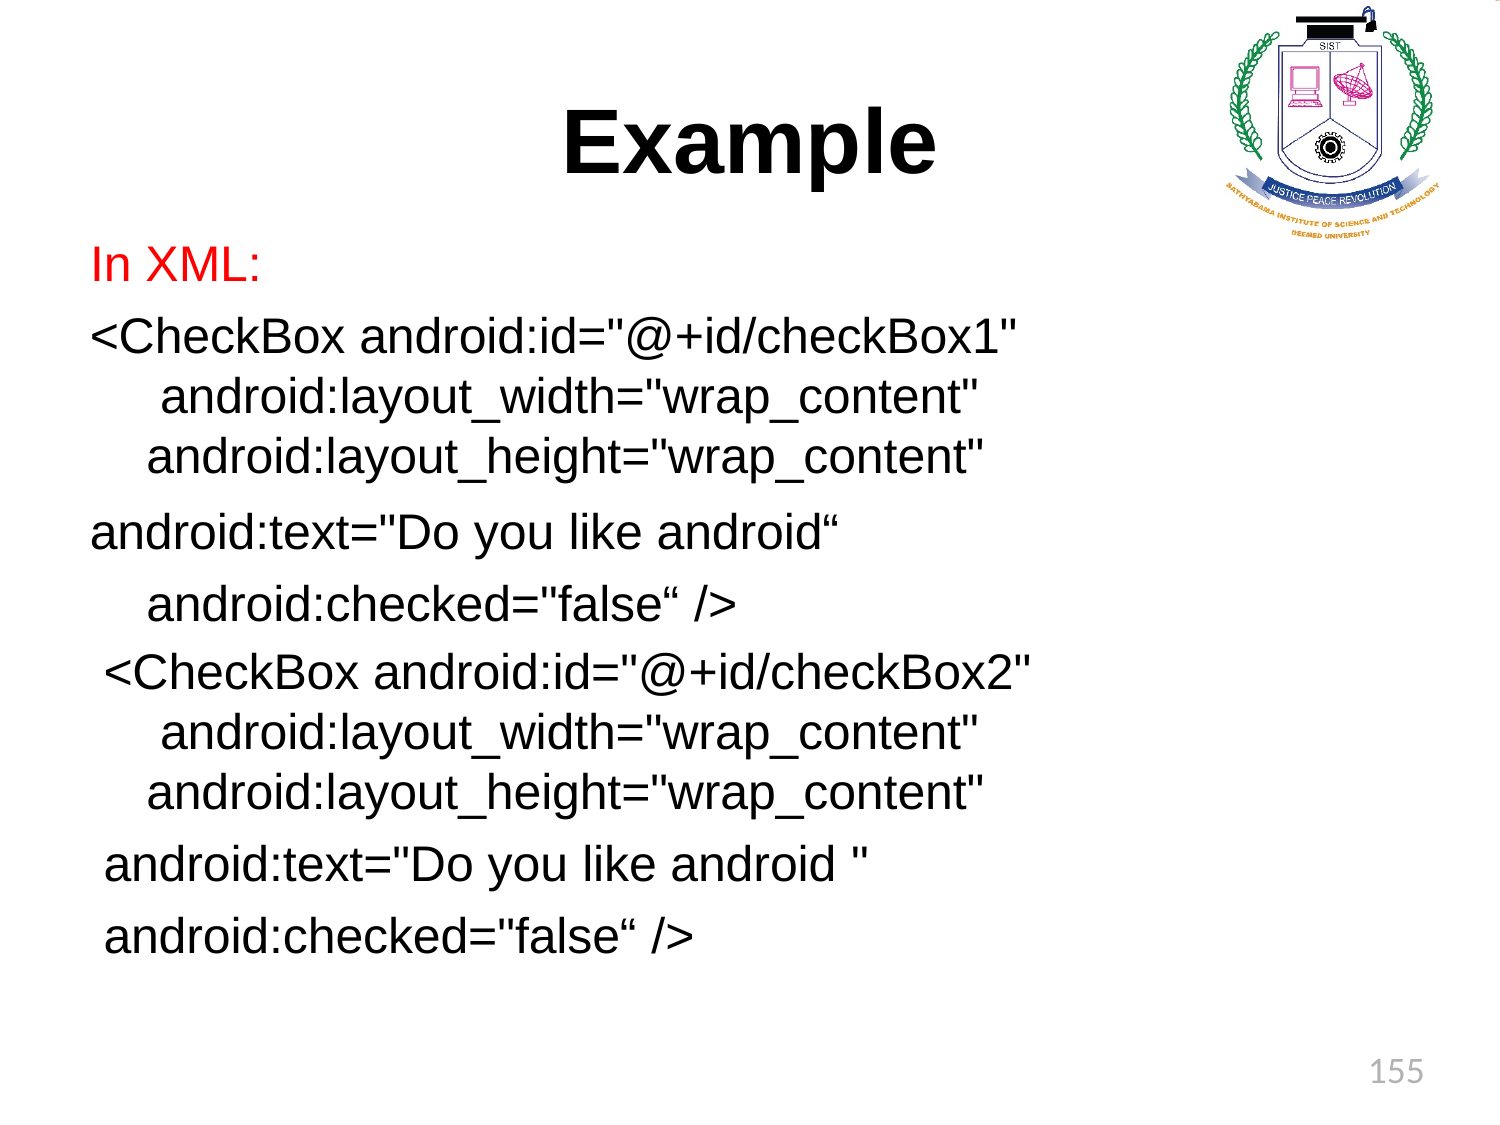

# Example
In XML:
<CheckBox android:id="@+id/checkBox1"  android:layout_width="wrap_content"  android:layout_height="wrap_content"
android:text="Do you like android“  android:checked="false“ />
<CheckBox android:id="@+id/checkBox2"  android:layout_width="wrap_content"  android:layout_height="wrap_content"
android:text="Do you like android "
android:checked="false“ />
155